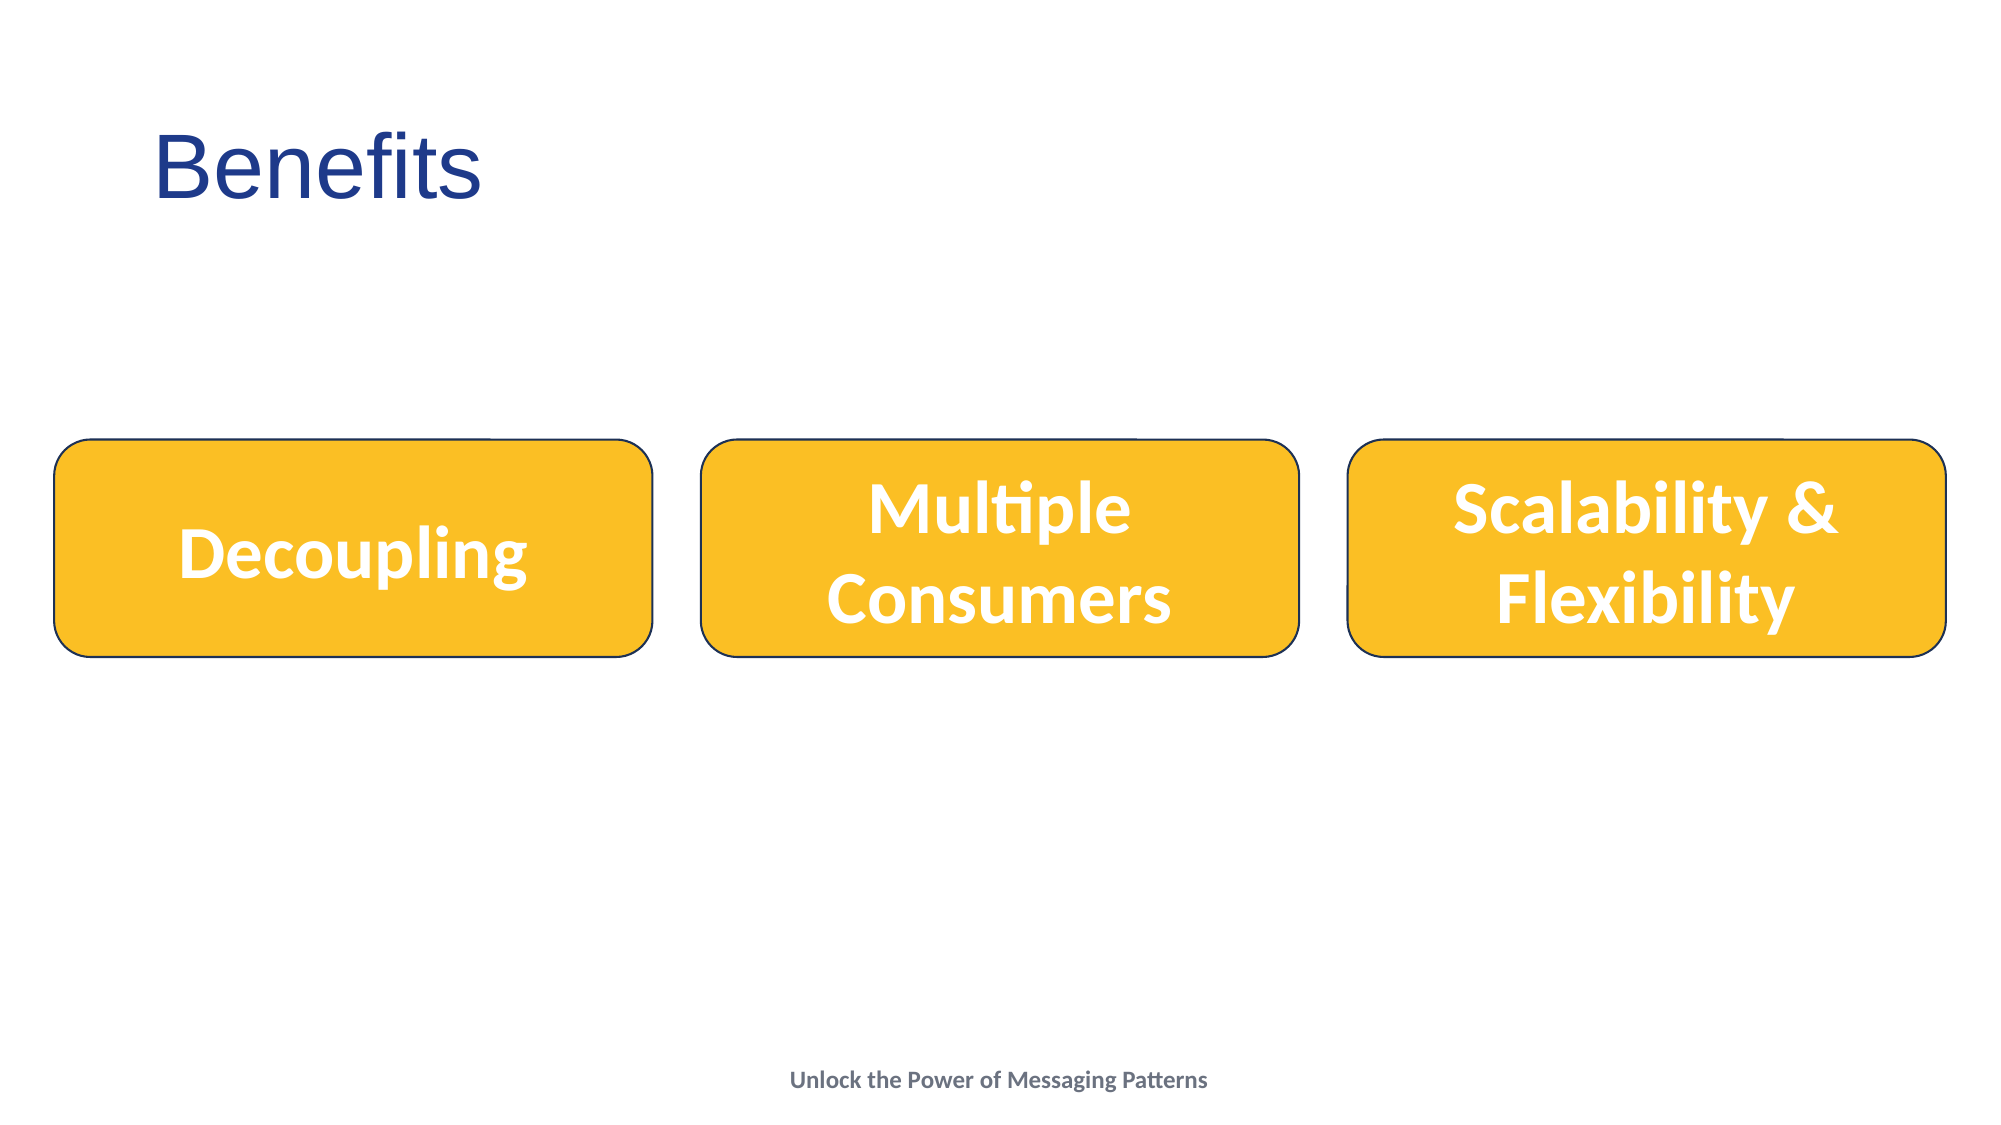

# Benefits
Scalability & Flexibility
Decoupling
Multiple Consumers